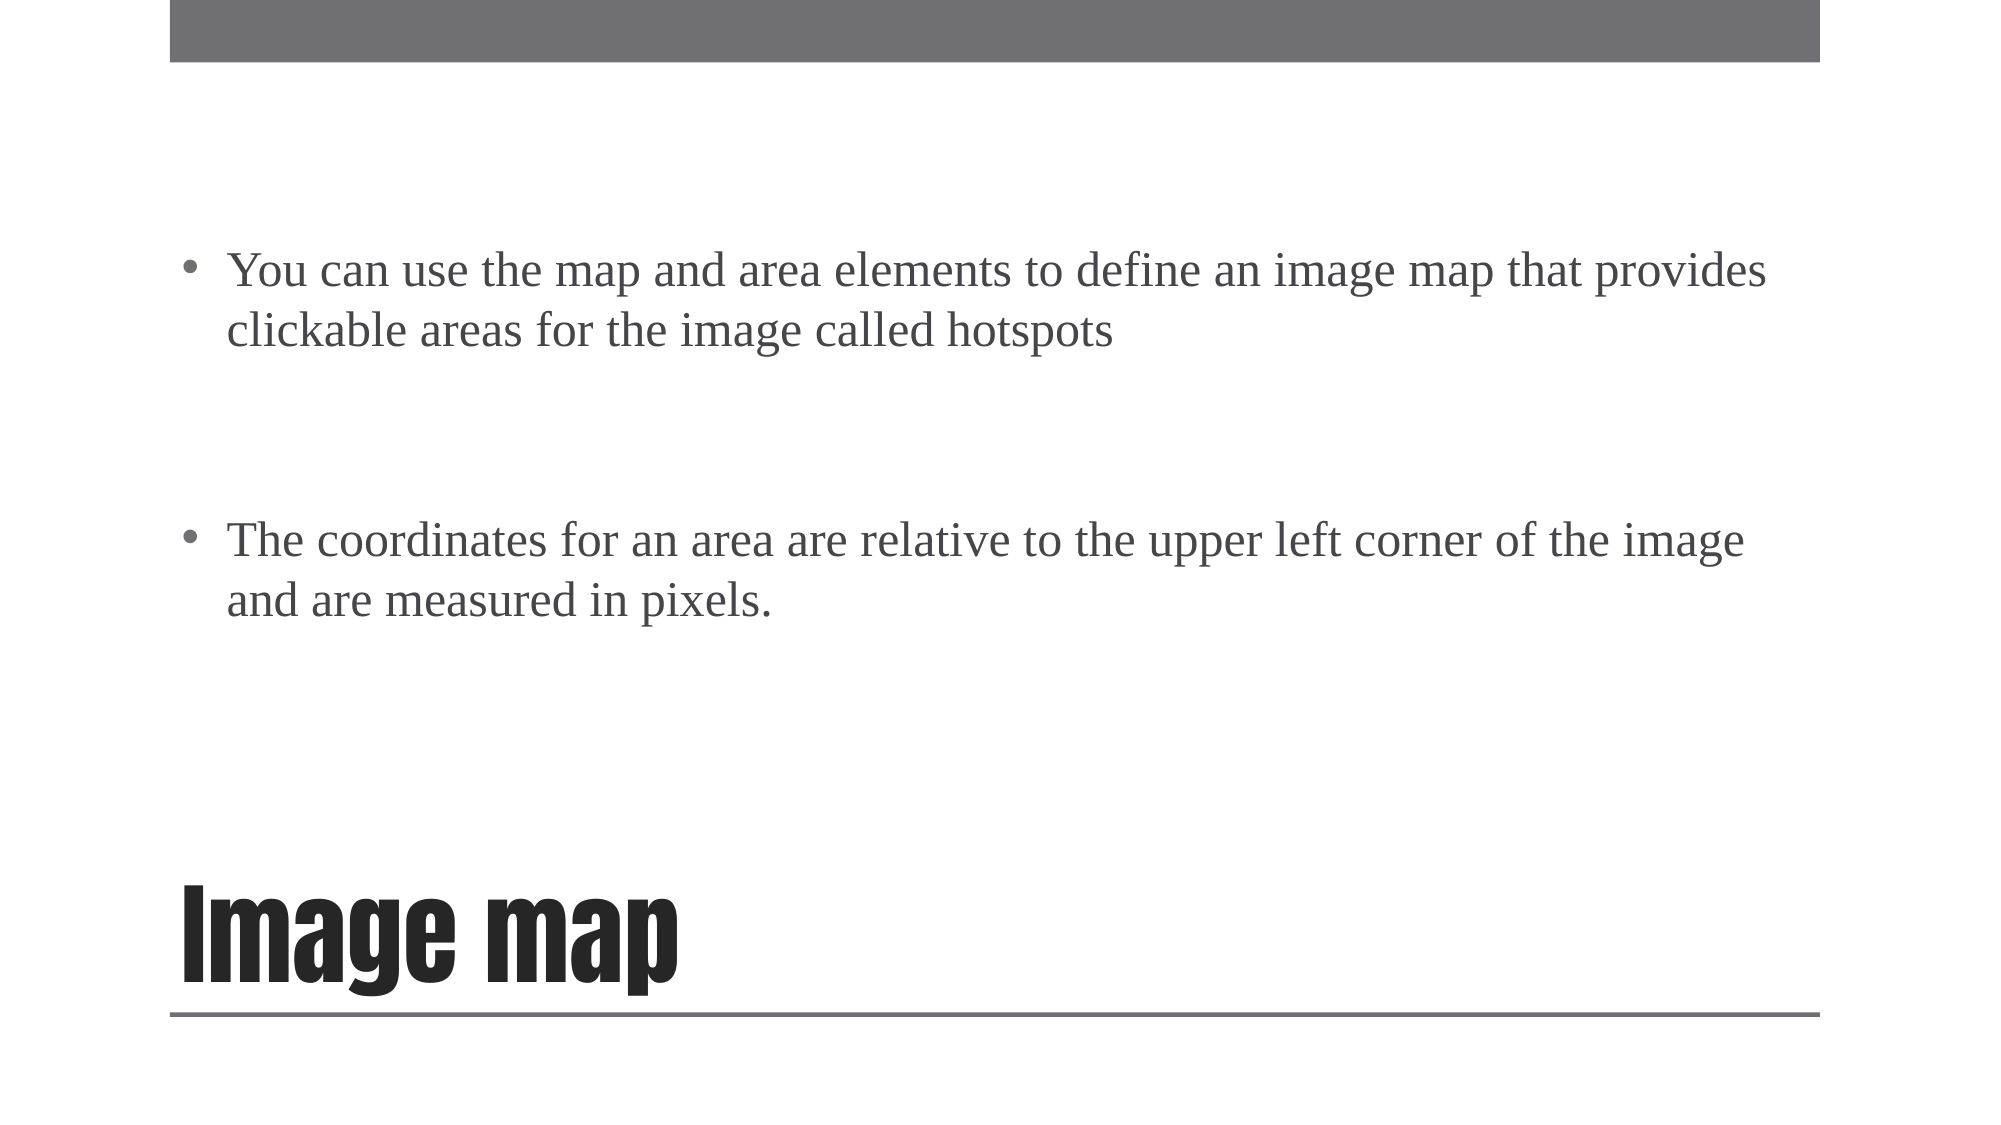

You can use the map and area elements to define an image map that provides clickable areas for the image called hotspots

The coordinates for an area are relative to the upper left corner of the image and are measured in pixels.
# Image map